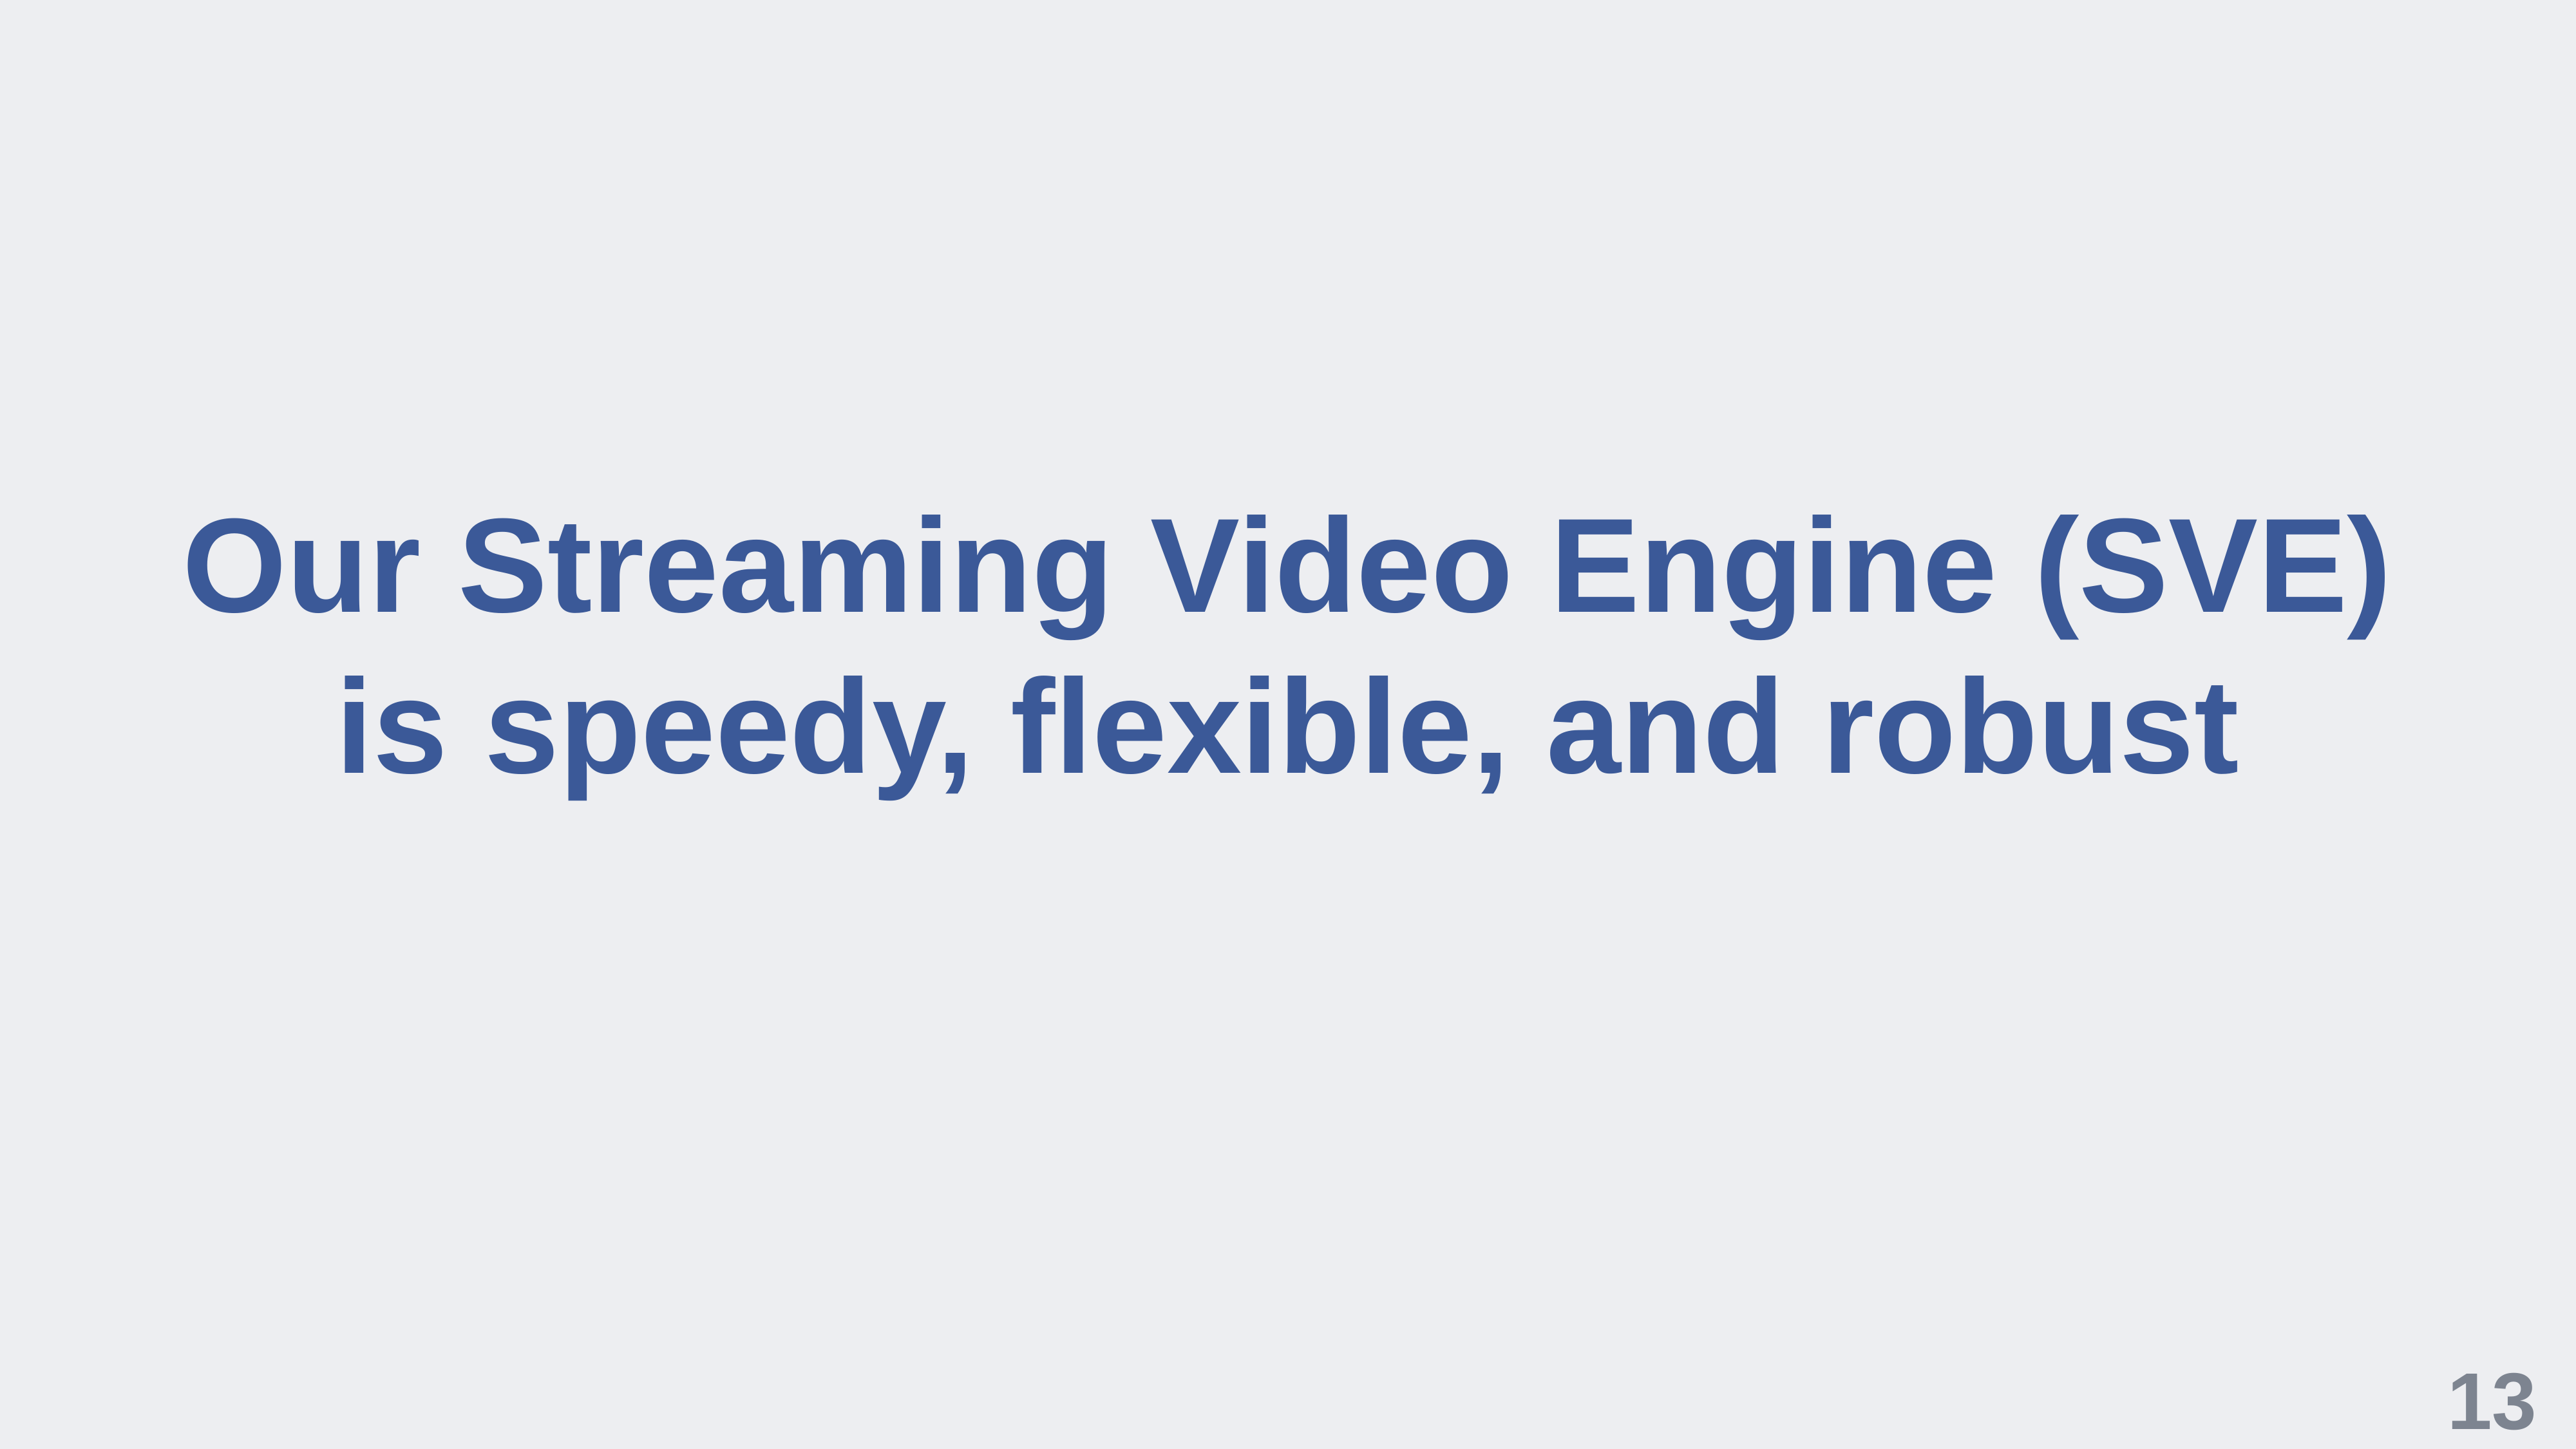

# Our Streaming Video Engine (SVE) is speedy, flexible, and robust
13